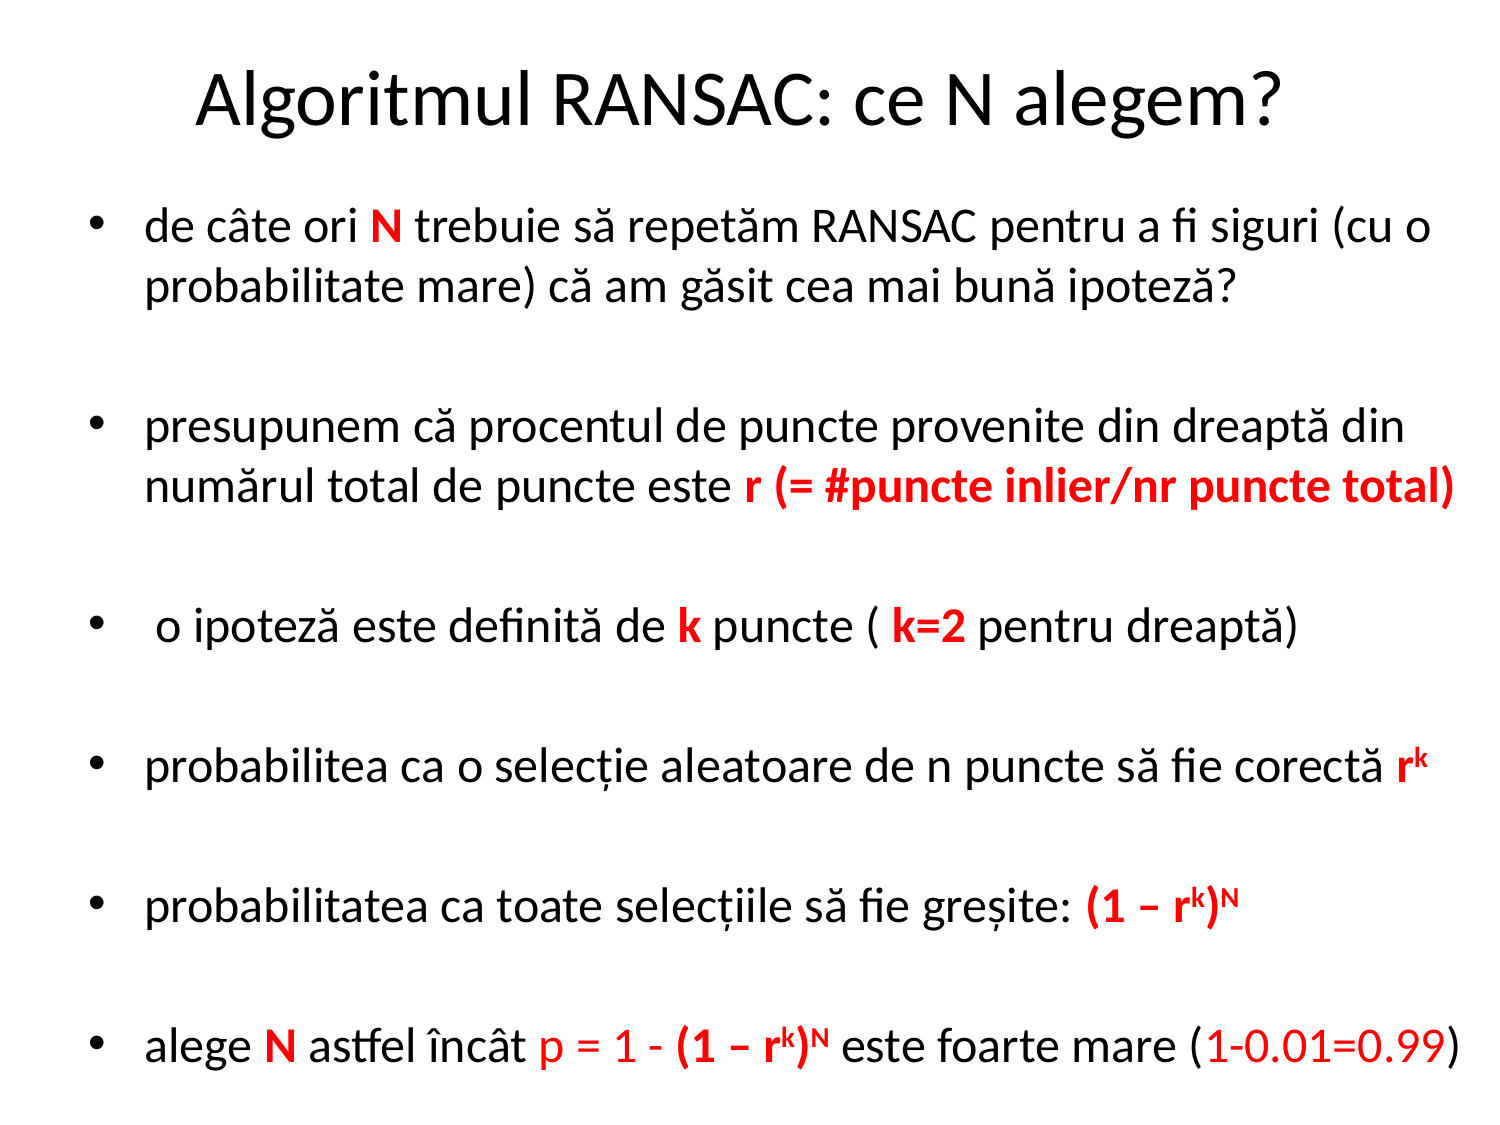

# Algoritmul RANSAC: ce N alegem?
de câte ori N trebuie să repetăm RANSAC pentru a fi siguri (cu o probabilitate mare) că am găsit cea mai bună ipoteză?

presupunem că procentul de puncte provenite din dreaptă din numărul total de puncte este r (= #puncte inlier/nr puncte total)

 o ipoteză este definită de k puncte ( k=2 pentru dreaptă)

probabilitea ca o selecție aleatoare de n puncte să fie corectă rk

probabilitatea ca toate selecțiile să fie greșite: (1 – rk)N

alege N astfel încât p = 1 - (1 – rk)N este foarte mare (1-0.01=0.99)